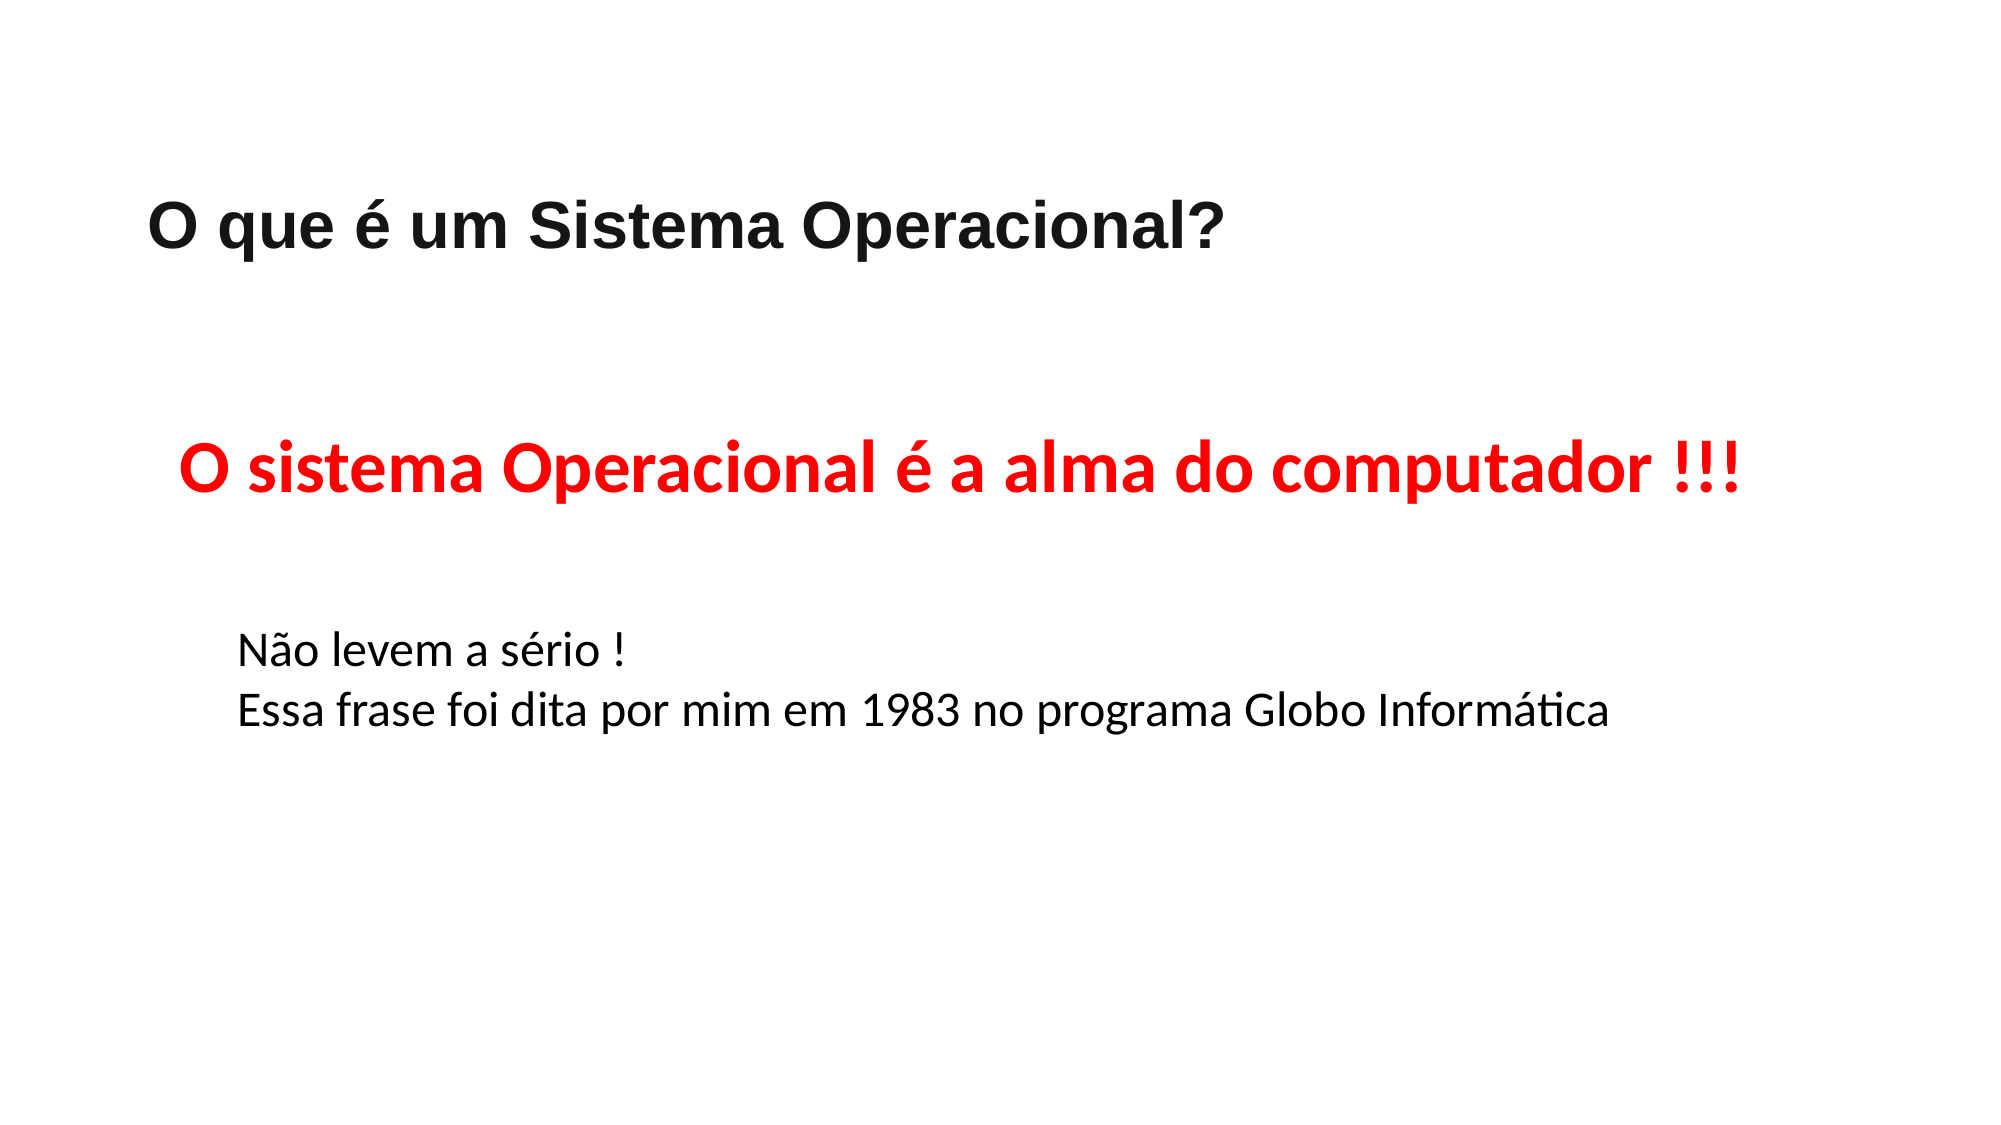

O que é um Sistema Operacional?

O sistema Operacional é a alma do computador !!!
Não levem a sério !
Essa frase foi dita por mim em 1983 no programa Globo Informática